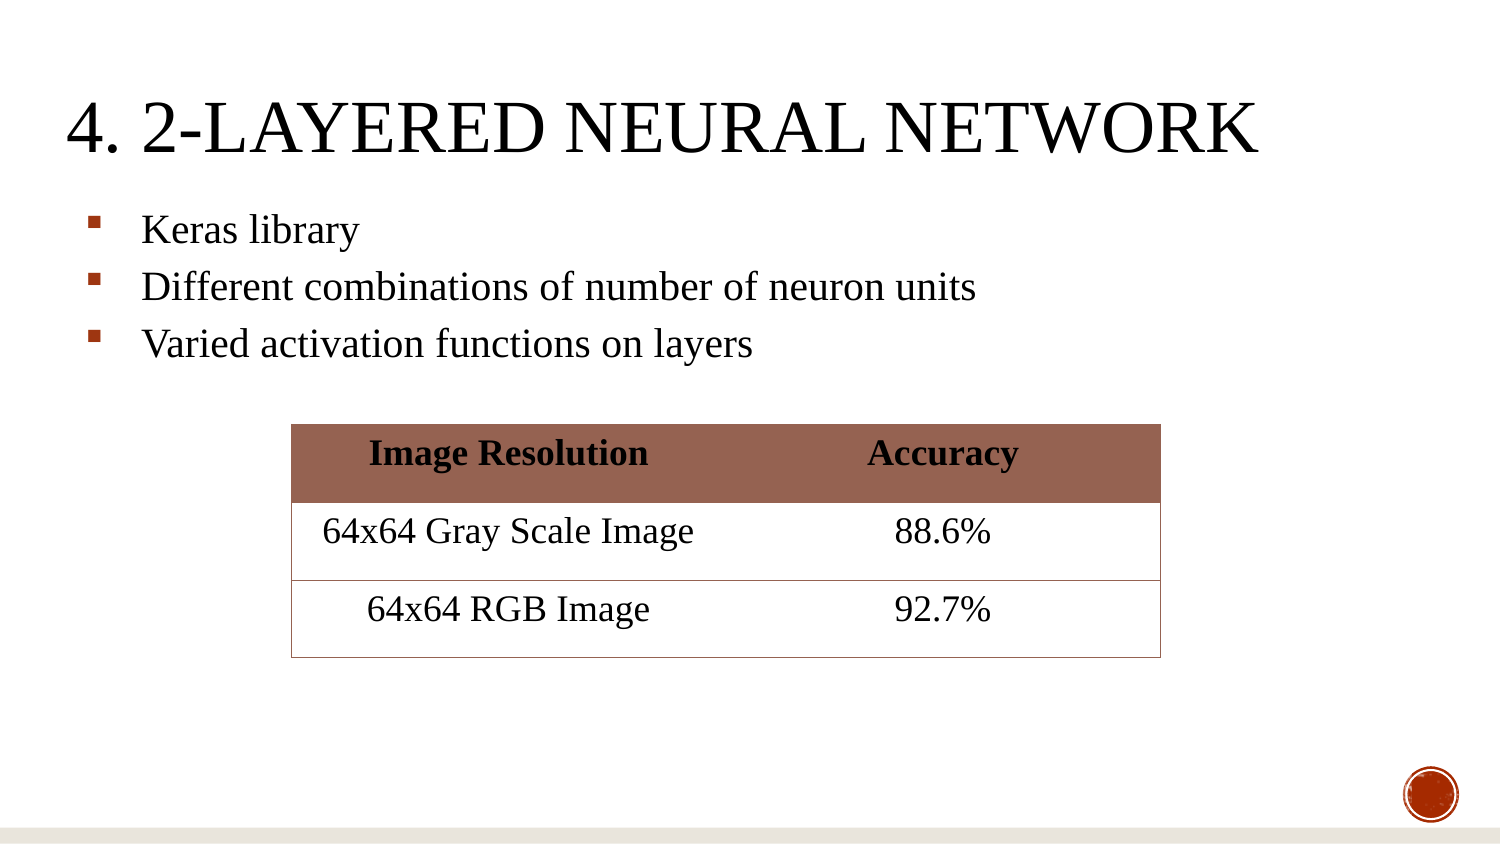

# 4. 2-Layered Neural Network
Keras library
Different combinations of number of neuron units
Varied activation functions on layers

| Image Resolution | Accuracy |
| --- | --- |
| 64x64 Gray Scale Image | 88.6% |
| 64x64 RGB Image | 92.7% |